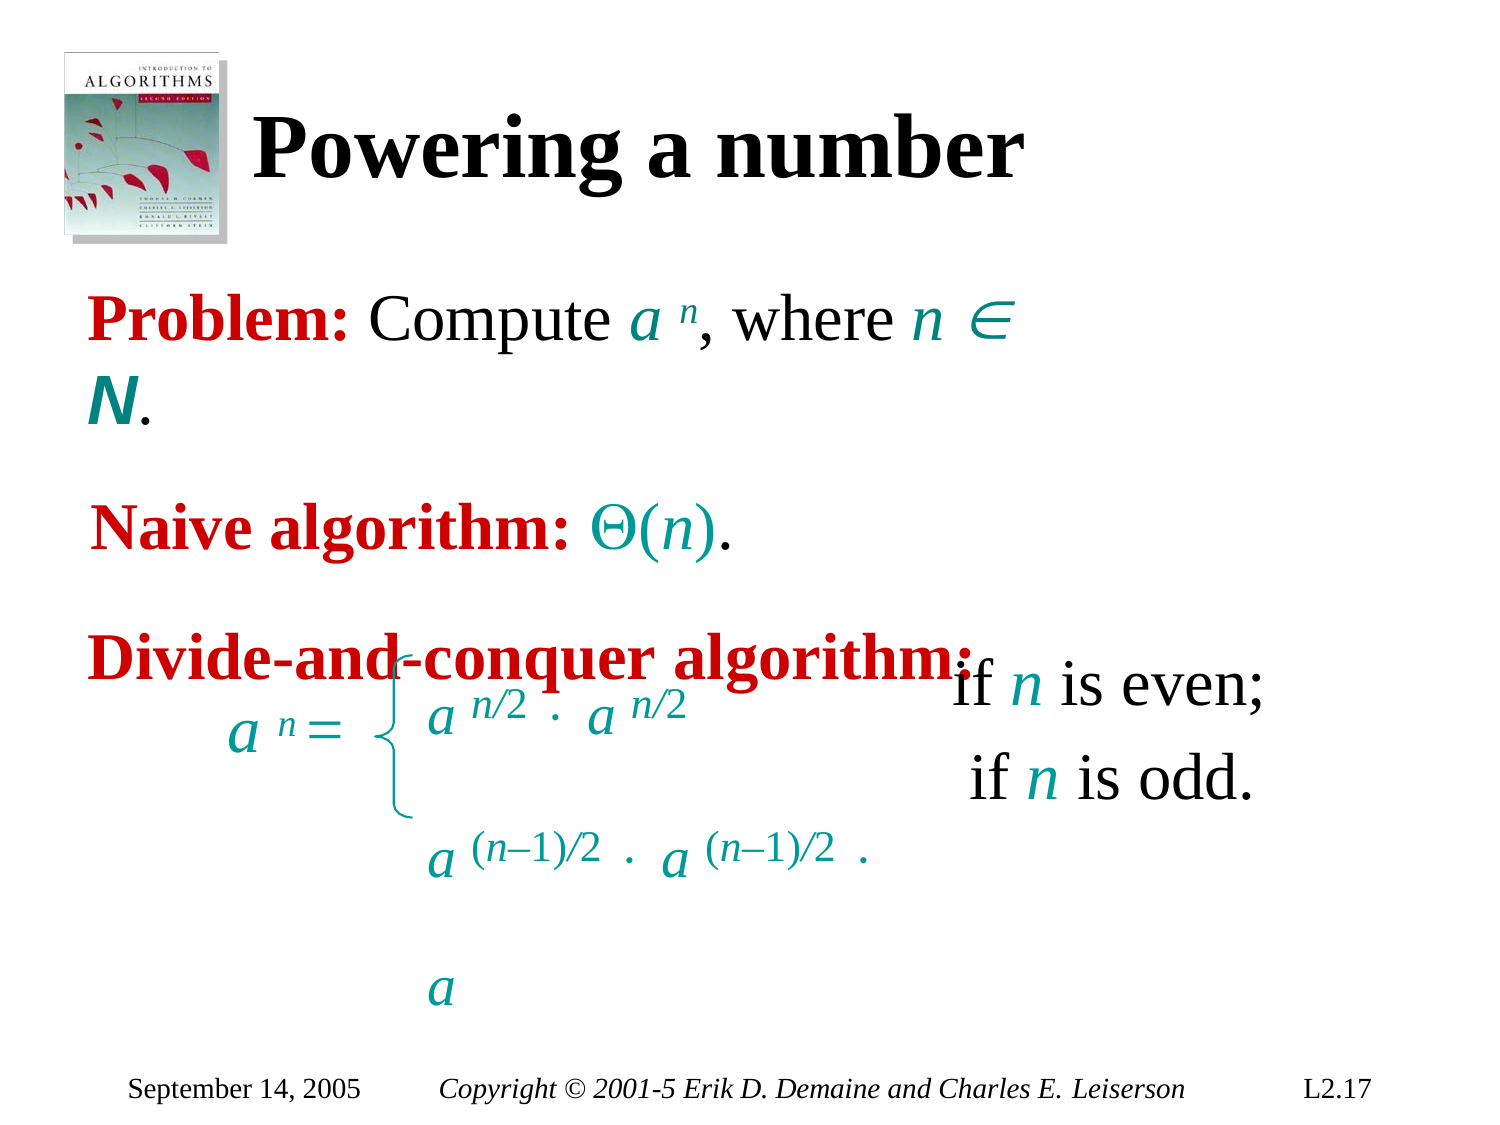

# Powering a number
Problem: Compute a n, where n ∈ N.
Naive algorithm: Θ(n).
Divide-and-conquer algorithm:
a n/2 ⋅ a n/2
a (n–1)/2 ⋅ a (n–1)/2 ⋅ a
if n is even;  if n is odd.

a n =
September 14, 2005
Copyright © 2001-5 Erik D. Demaine and Charles E. Leiserson
L2.17